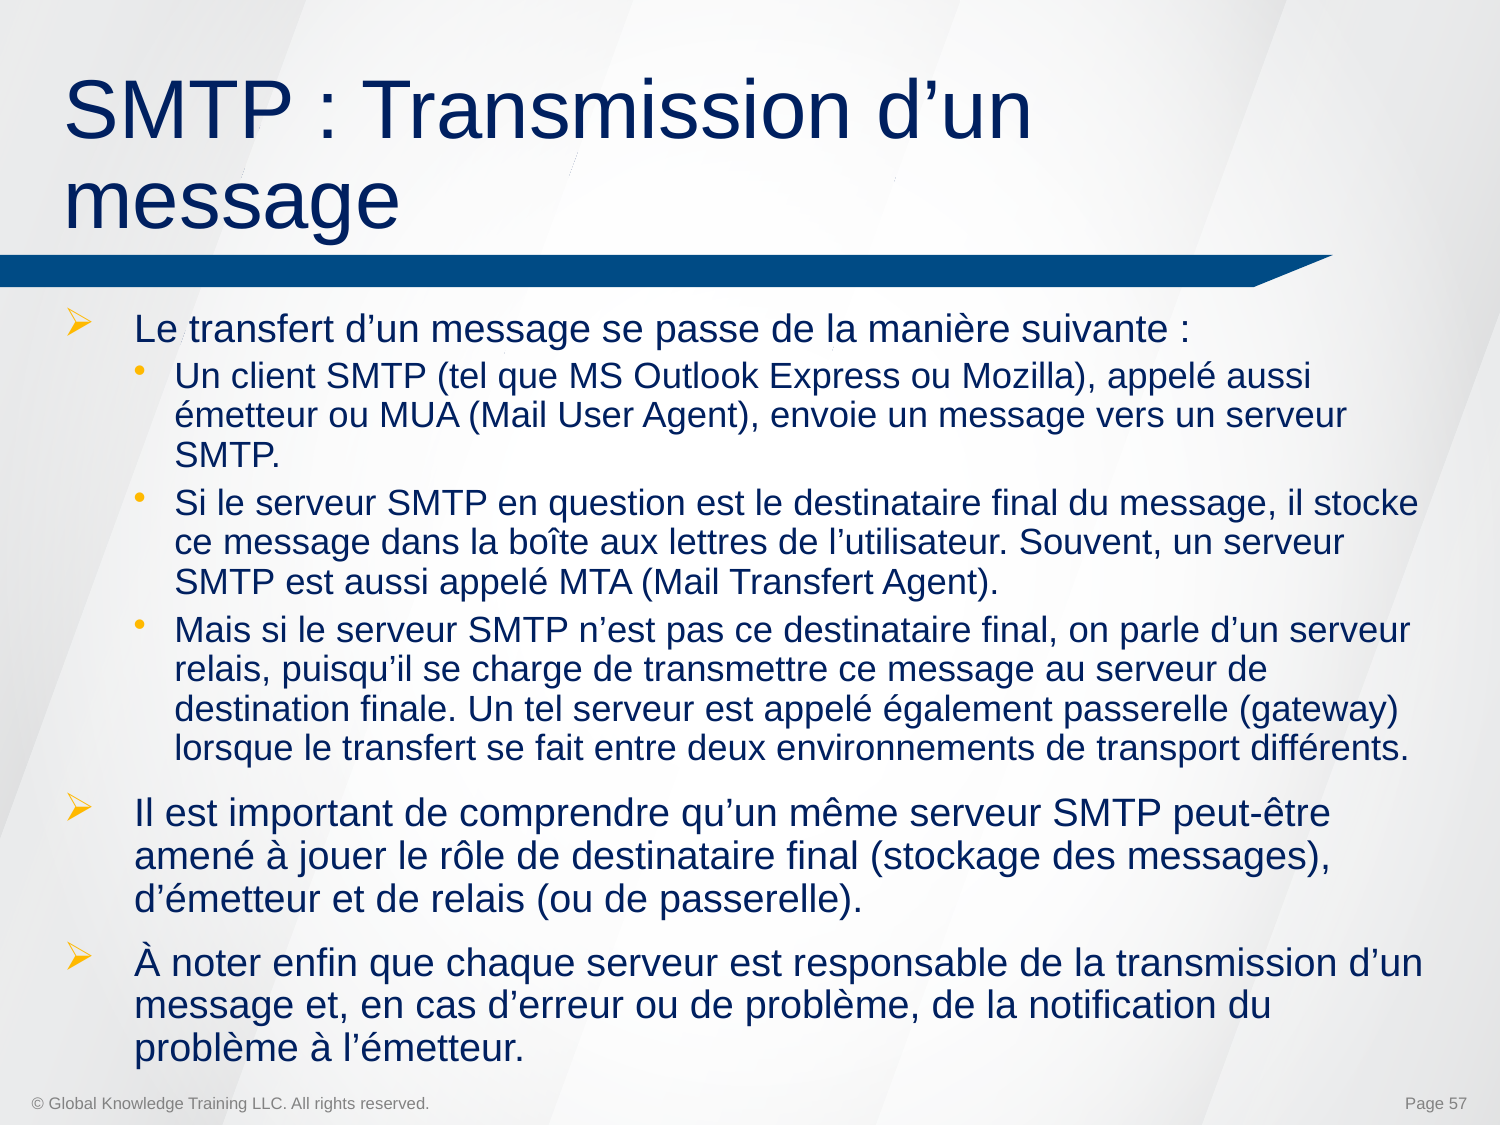

# SMTP : Transmission d’un message
Le transfert d’un message se passe de la manière suivante :
Un client SMTP (tel que MS Outlook Express ou Mozilla), appelé aussi émetteur ou MUA (Mail User Agent), envoie un message vers un serveur SMTP.
Si le serveur SMTP en question est le destinataire final du message, il stocke ce message dans la boîte aux lettres de l’utilisateur. Souvent, un serveur SMTP est aussi appelé MTA (Mail Transfert Agent).
Mais si le serveur SMTP n’est pas ce destinataire final, on parle d’un serveur relais, puisqu’il se charge de transmettre ce message au serveur de destination finale. Un tel serveur est appelé également passerelle (gateway) lorsque le transfert se fait entre deux environnements de transport différents.
Il est important de comprendre qu’un même serveur SMTP peut-être amené à jouer le rôle de destinataire final (stockage des messages), d’émetteur et de relais (ou de passerelle).
À noter enfin que chaque serveur est responsable de la transmission d’un message et, en cas d’erreur ou de problème, de la notification du problème à l’émetteur.